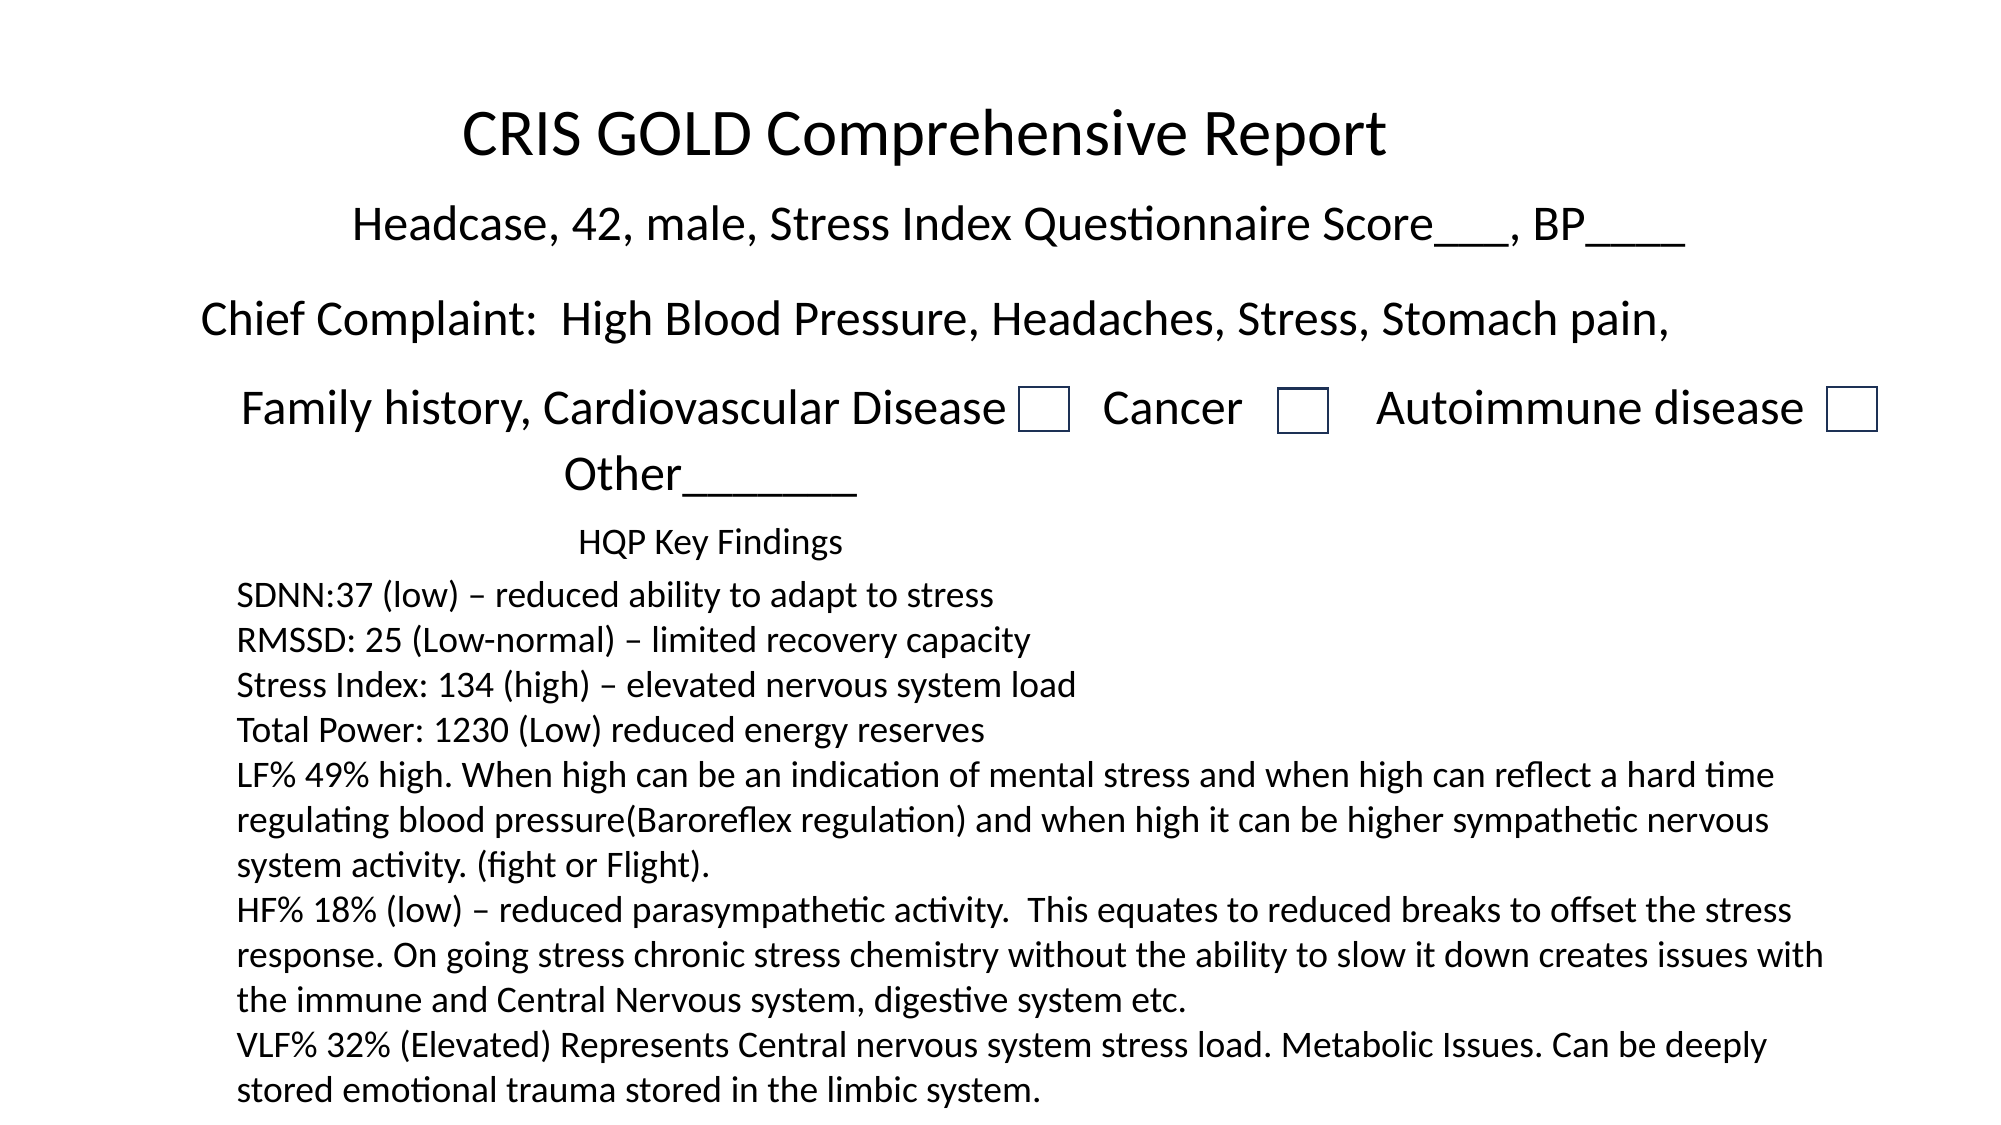

CRIS GOLD Comprehensive Report
Headcase, 42, male, Stress Index Questionnaire Score___, BP____
Chief Complaint:  High Blood Pressure, Headaches, Stress, Stomach pain,
Cancer
Autoimmune disease
Family history, Cardiovascular Disease

Other_______
HQP Key Findings
SDNN:37 (low) – reduced ability to adapt to stress
RMSSD: 25 (Low-normal) – limited recovery capacity
Stress Index: 134 (high) – elevated nervous system load
Total Power: 1230 (Low) reduced energy reserves
LF% 49% high. When high can be an indication of mental stress and when high can reflect a hard time regulating blood pressure(Baroreflex regulation) and when high it can be higher sympathetic nervous system activity. (fight or Flight).
HF% 18% (low) – reduced parasympathetic activity.  This equates to reduced breaks to offset the stress response. On going stress chronic stress chemistry without the ability to slow it down creates issues with the immune and Central Nervous system, digestive system etc.
VLF% 32% (Elevated) Represents Central nervous system stress load. Metabolic Issues. Can be deeply stored emotional trauma stored in the limbic system.